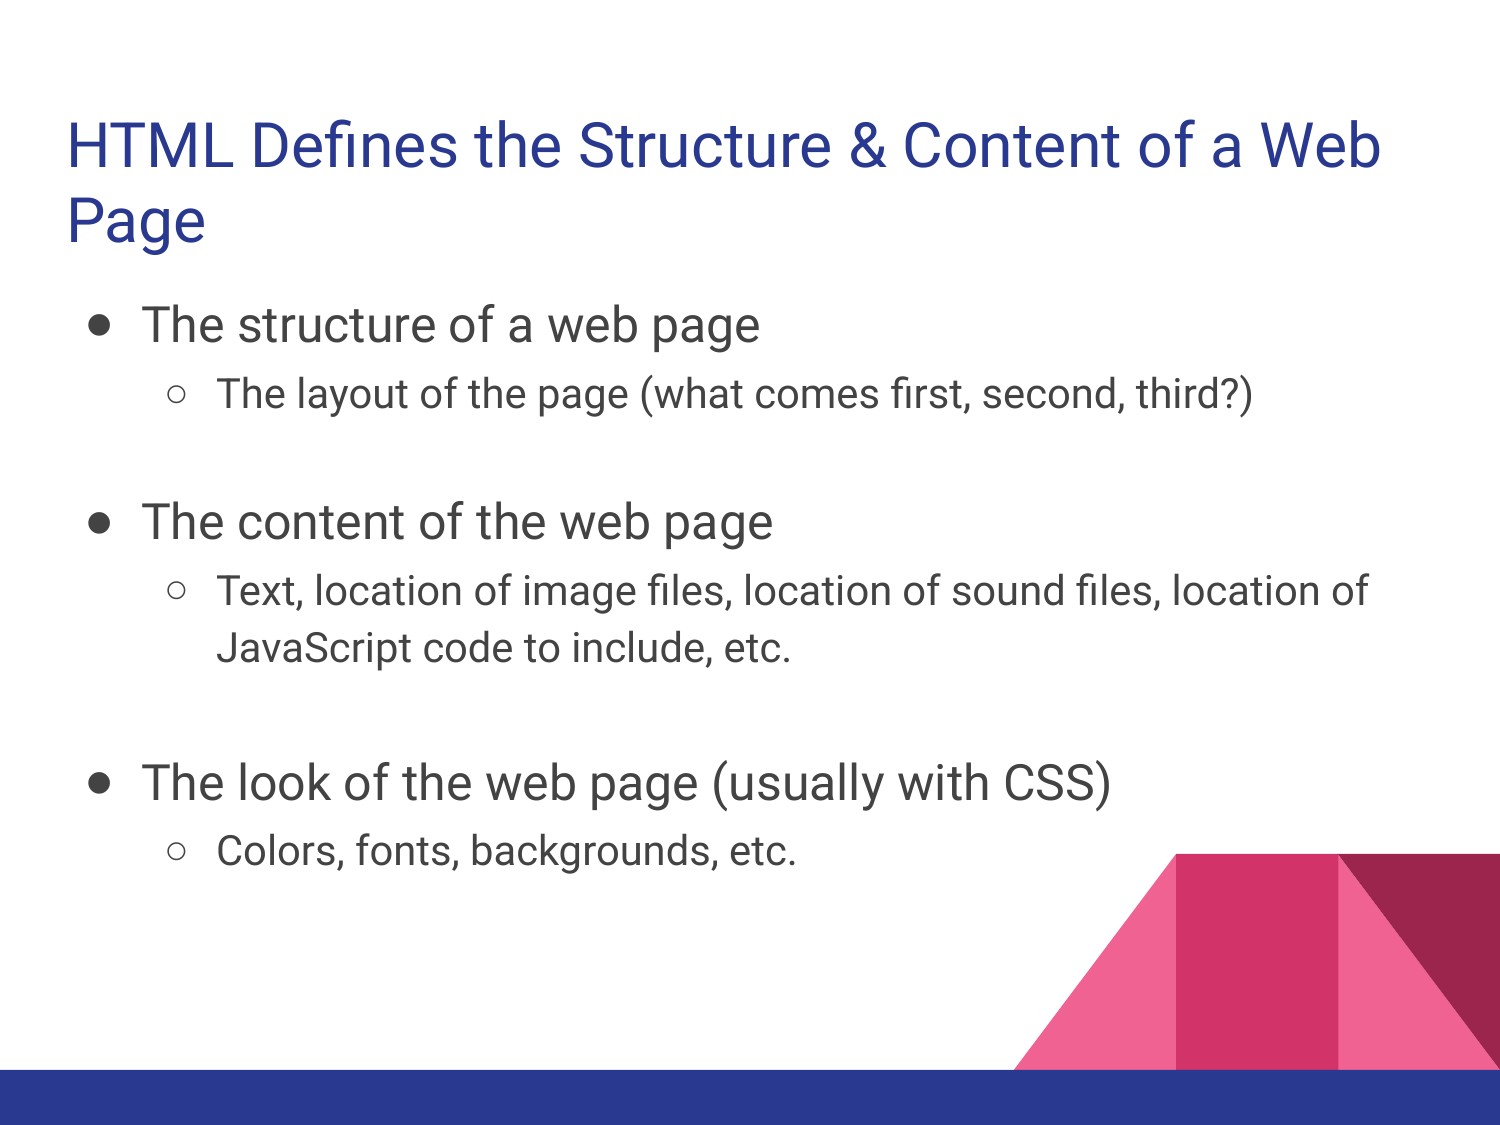

# HTML Defines the Structure & Content of a Web Page
The structure of a web page
The layout of the page (what comes first, second, third?)

The content of the web page
Text, location of image files, location of sound files, location of JavaScript code to include, etc.

The look of the web page (usually with CSS)
Colors, fonts, backgrounds, etc.